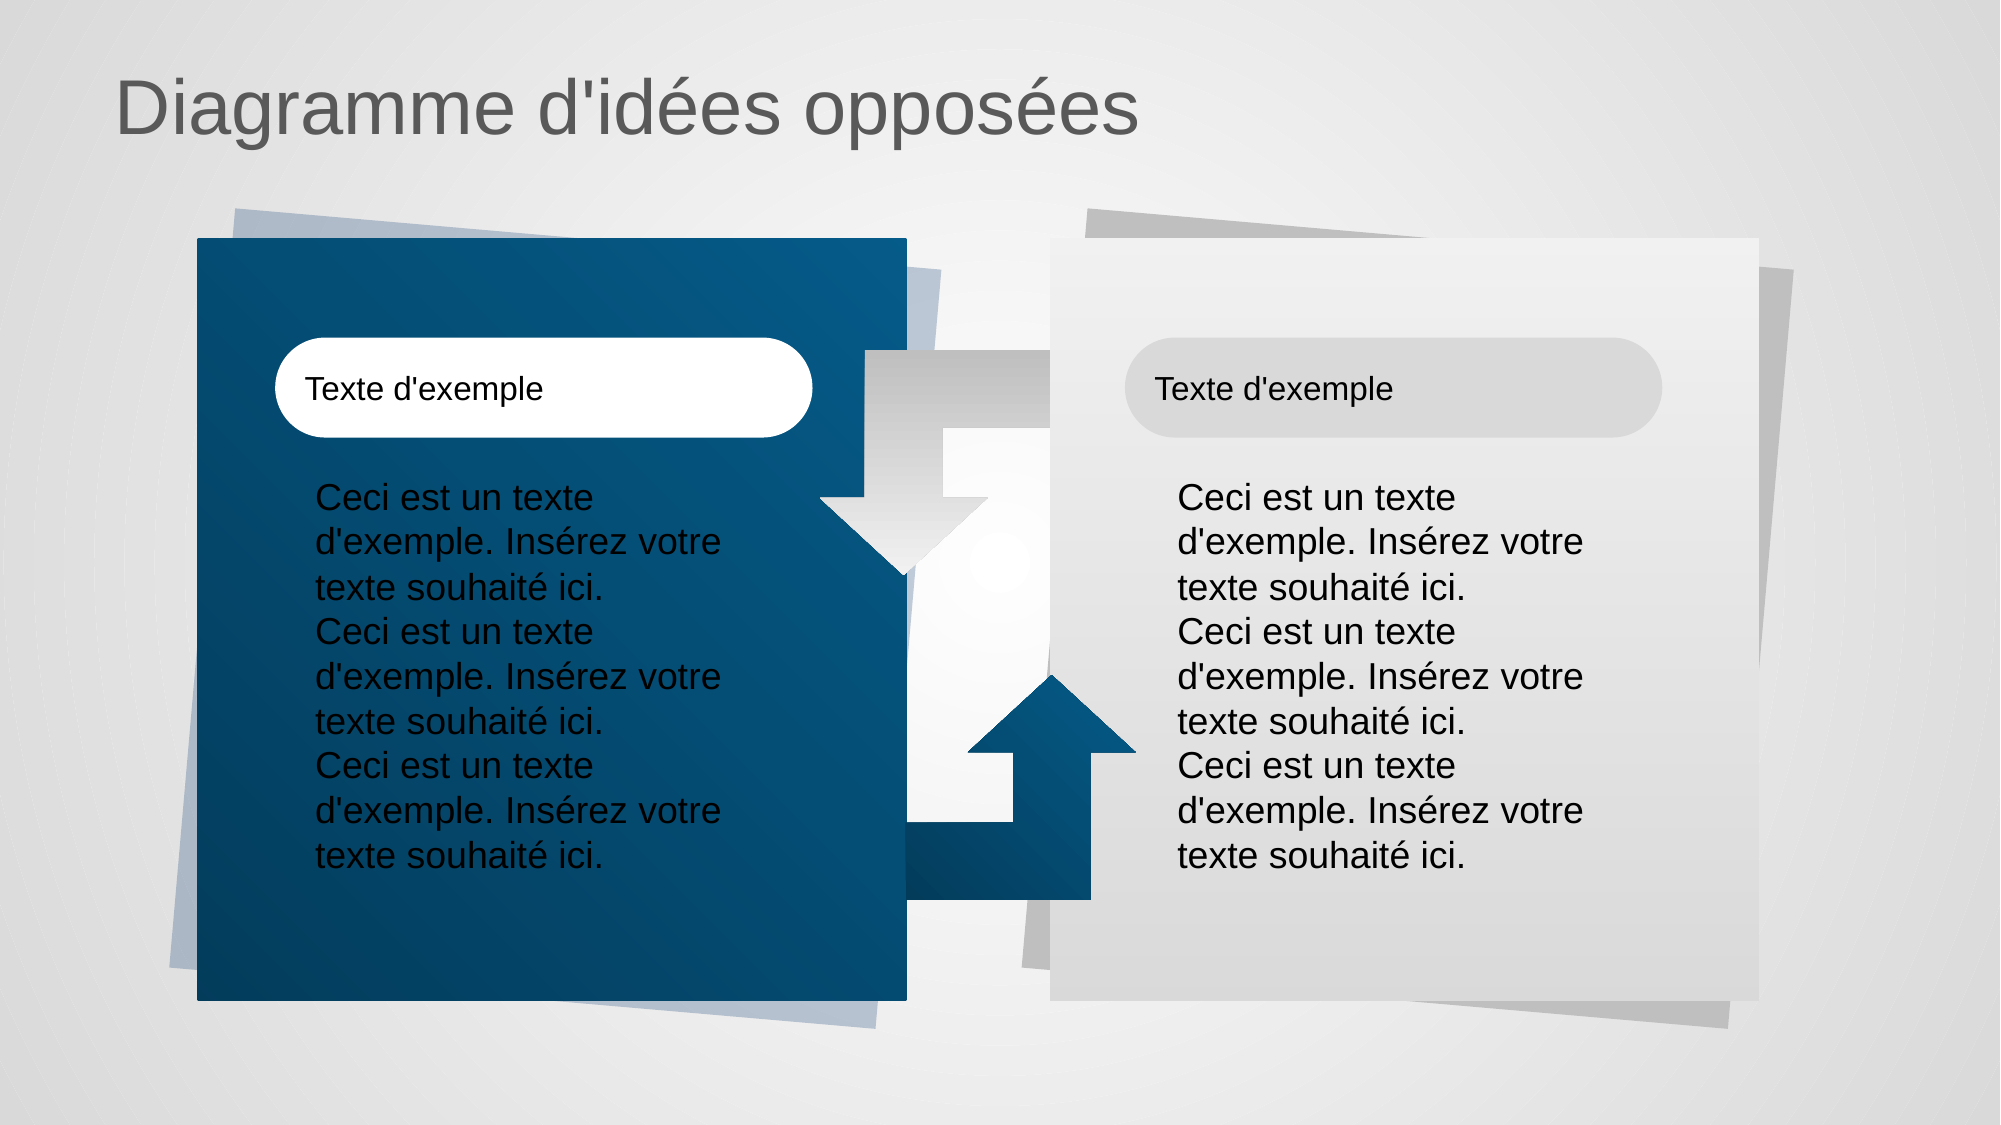

# Diagramme d'idées opposées

Ceci est un texte d'exemple. Insérez votre texte souhaité ici.
Ceci est un texte d'exemple. Insérez votre texte souhaité ici.
Ceci est un texte d'exemple. Insérez votre texte souhaité ici.
Texte d'exemple

Texte d'exemple

Ceci est un texte d'exemple. Insérez votre texte souhaité ici.
Ceci est un texte d'exemple. Insérez votre texte souhaité ici.

Ceci est un texte d'exemple. Insérez votre texte souhaité ici.